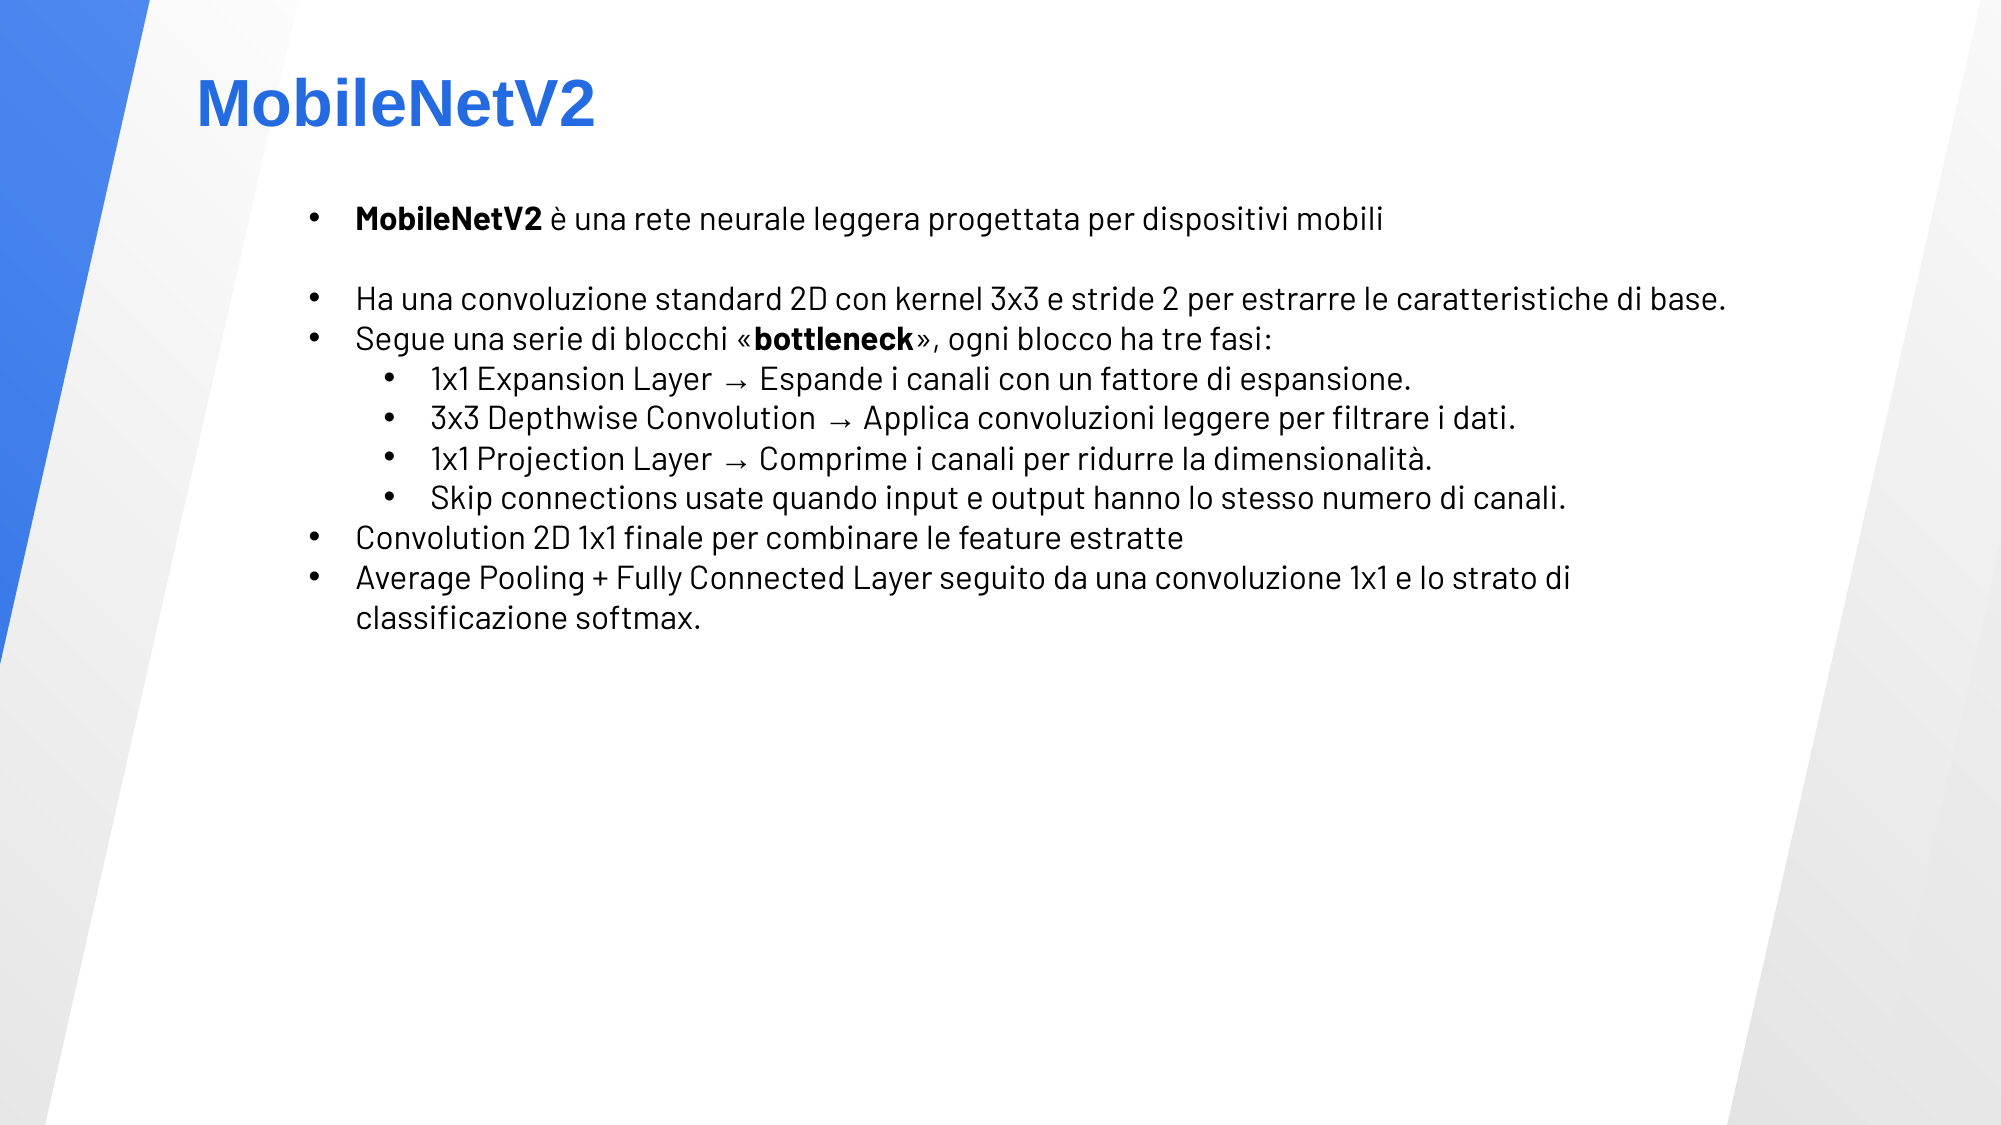

MobileNetV2
MobileNetV2 è una rete neurale leggera progettata per dispositivi mobili

Ha una convoluzione standard 2D con kernel 3x3 e stride 2 per estrarre le caratteristiche di base.
Segue una serie di blocchi «bottleneck», ogni blocco ha tre fasi:
1x1 Expansion Layer → Espande i canali con un fattore di espansione.
3x3 Depthwise Convolution → Applica convoluzioni leggere per filtrare i dati.
1x1 Projection Layer → Comprime i canali per ridurre la dimensionalità.
Skip connections usate quando input e output hanno lo stesso numero di canali.
Convolution 2D 1x1 finale per combinare le feature estratte
Average Pooling + Fully Connected Layer seguito da una convoluzione 1x1 e lo strato di classificazione softmax.